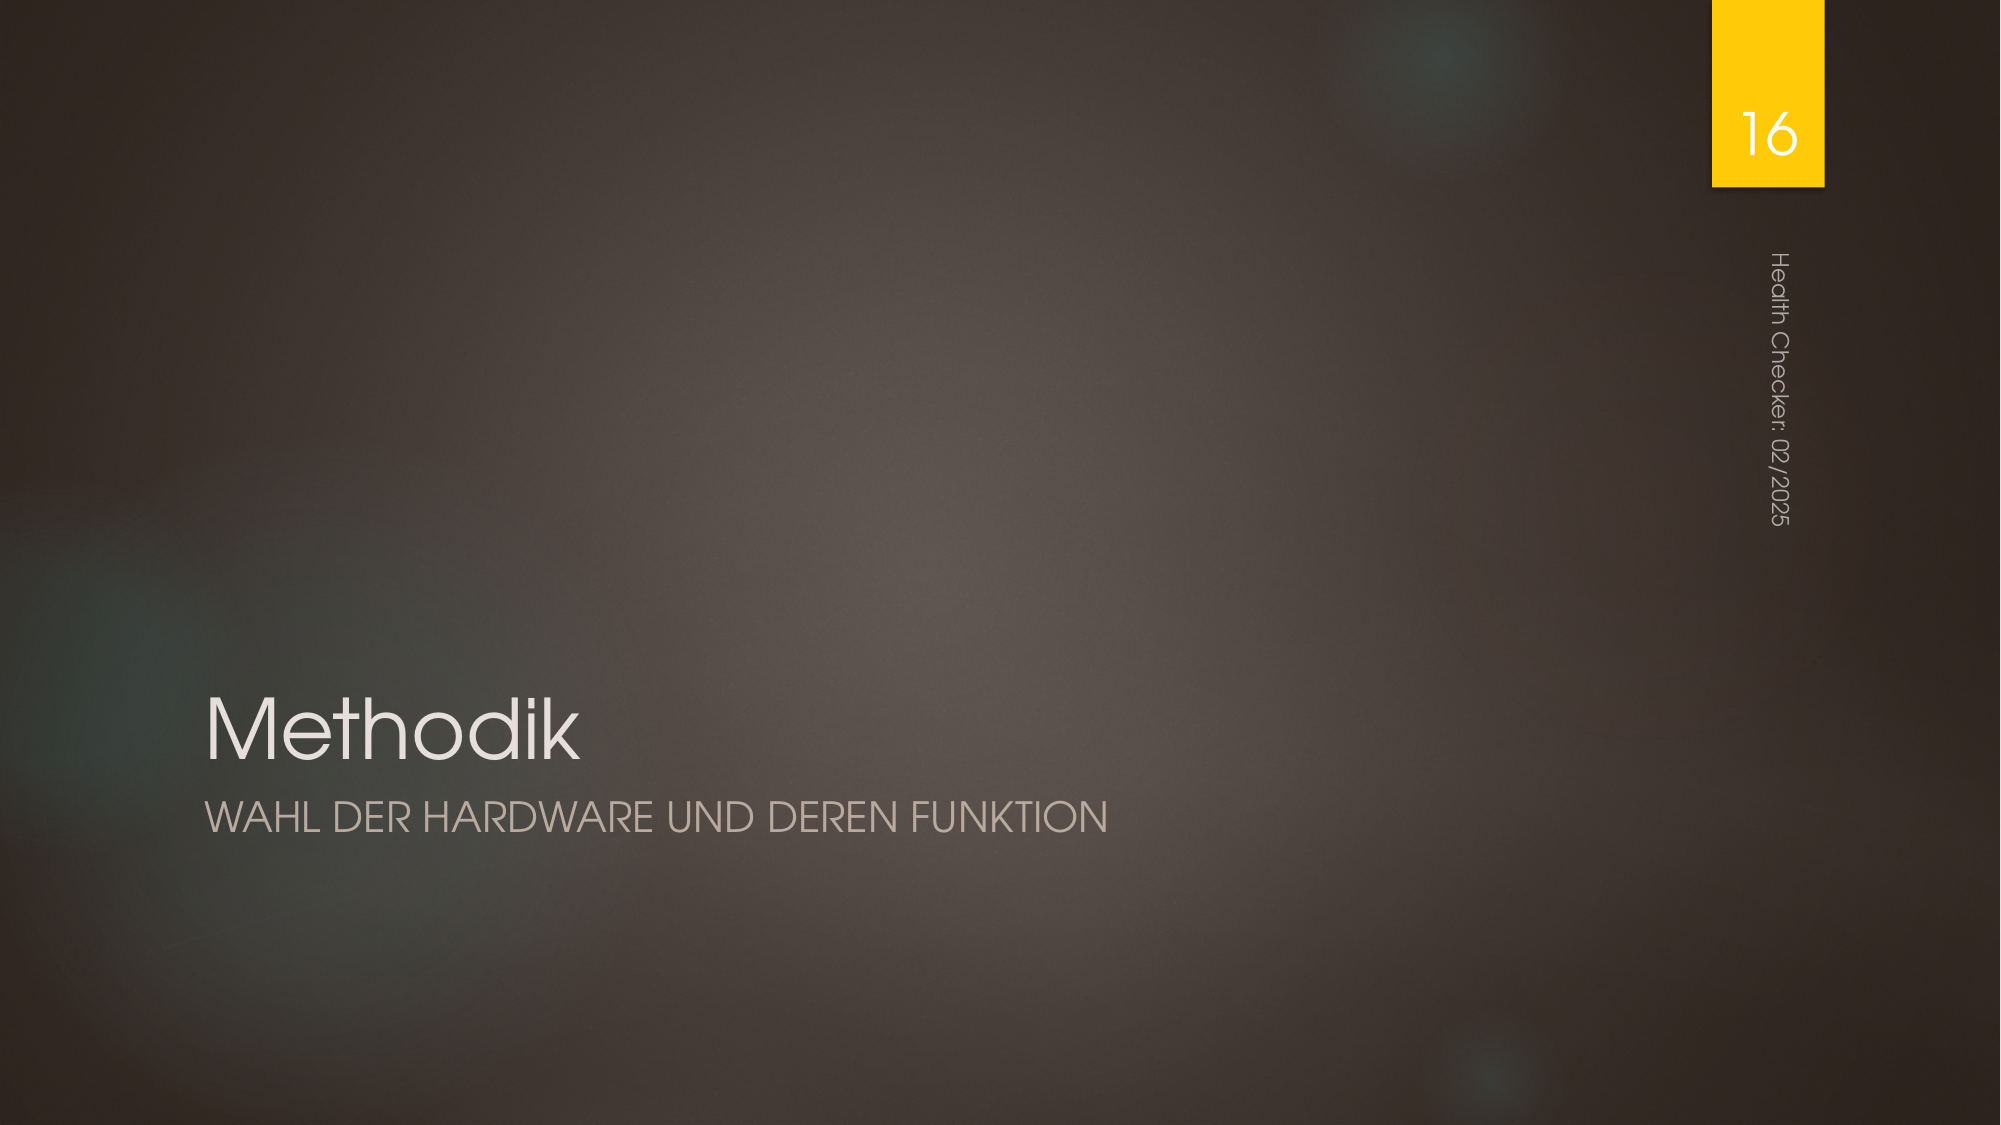

16
# Methodik
Health Checker: 02/2025
Wahl der Hardware und deren Funktion